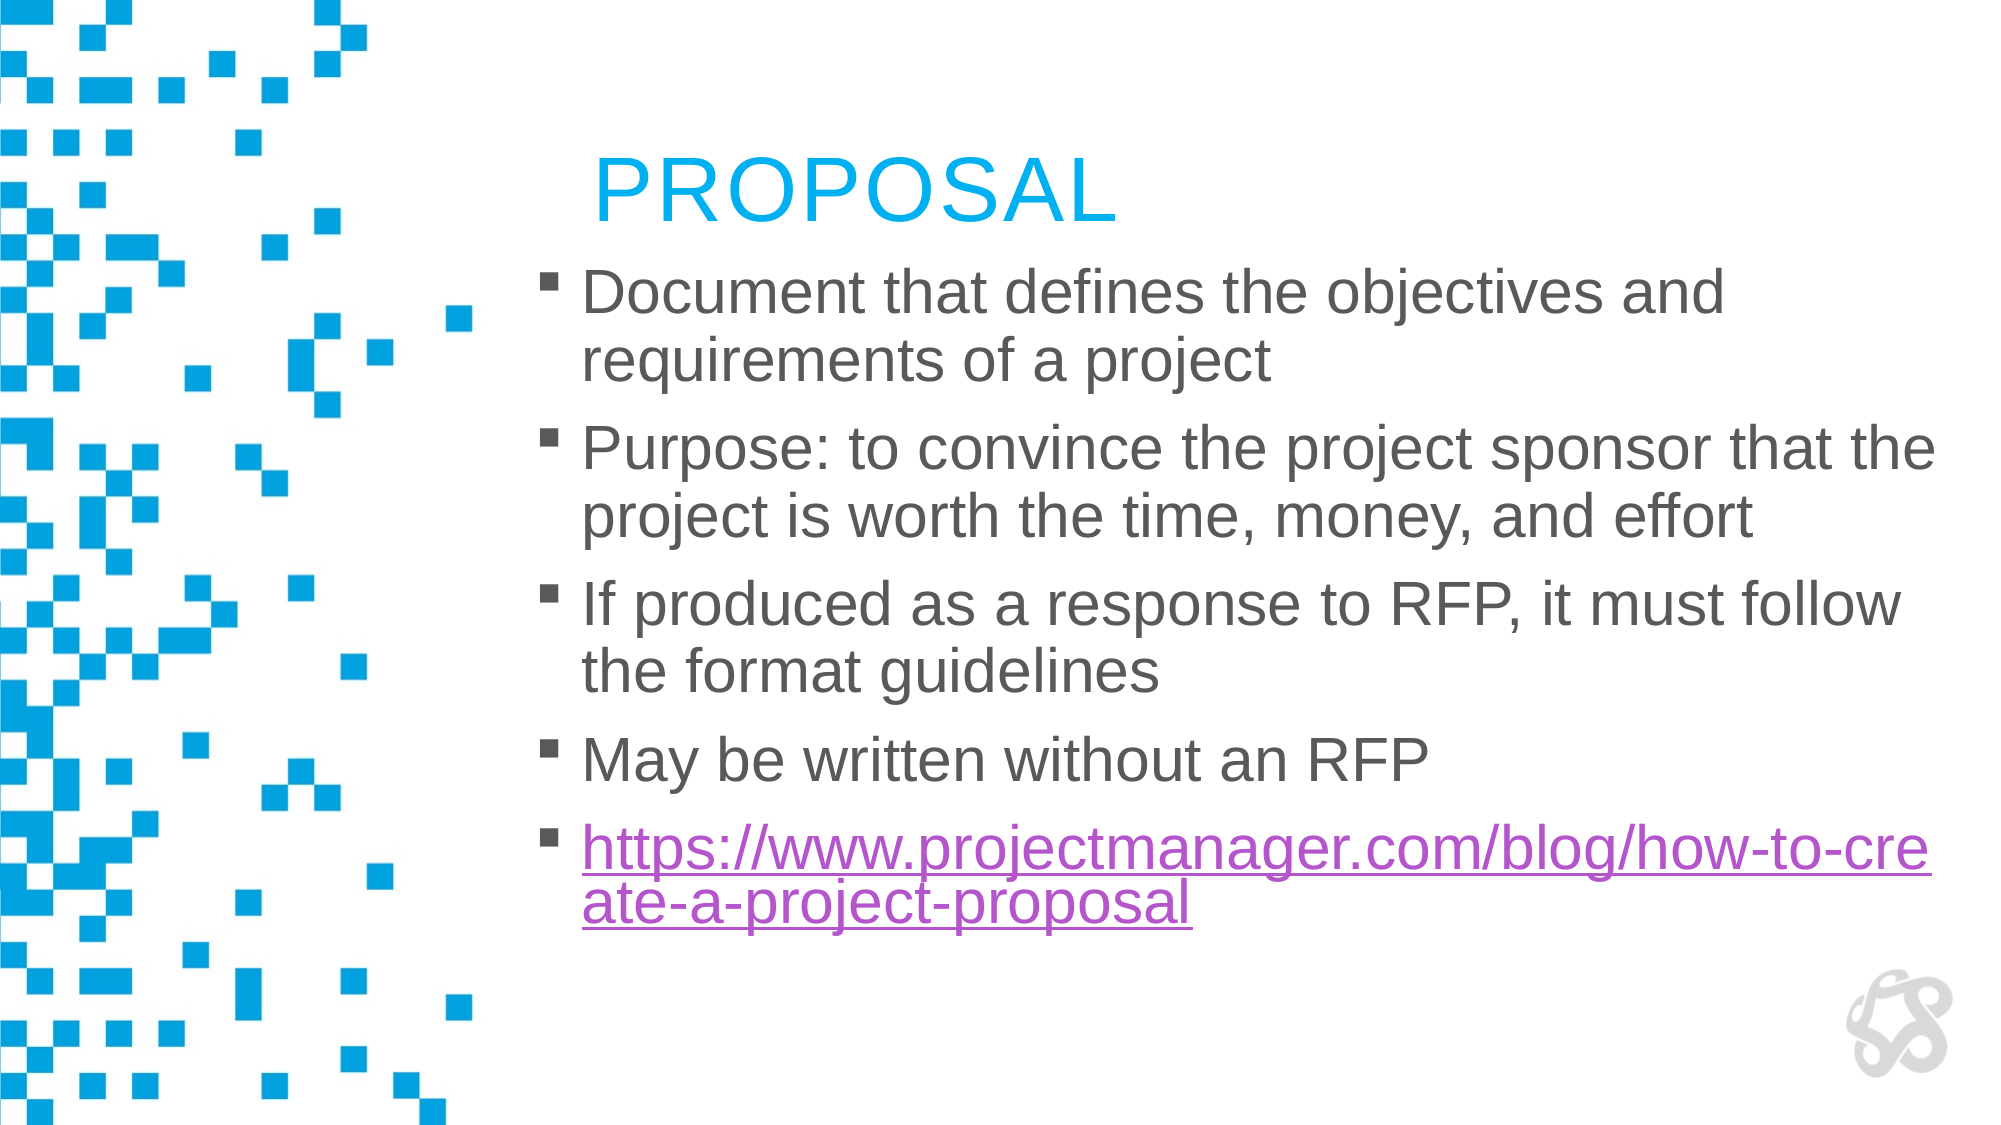

# Proposal
Document that defines the objectives and requirements of a project
Purpose: to convince the project sponsor that the project is worth the time, money, and effort
If produced as a response to RFP, it must follow the format guidelines
May be written without an RFP
https://www.projectmanager.com/blog/how-to-create-a-project-proposal